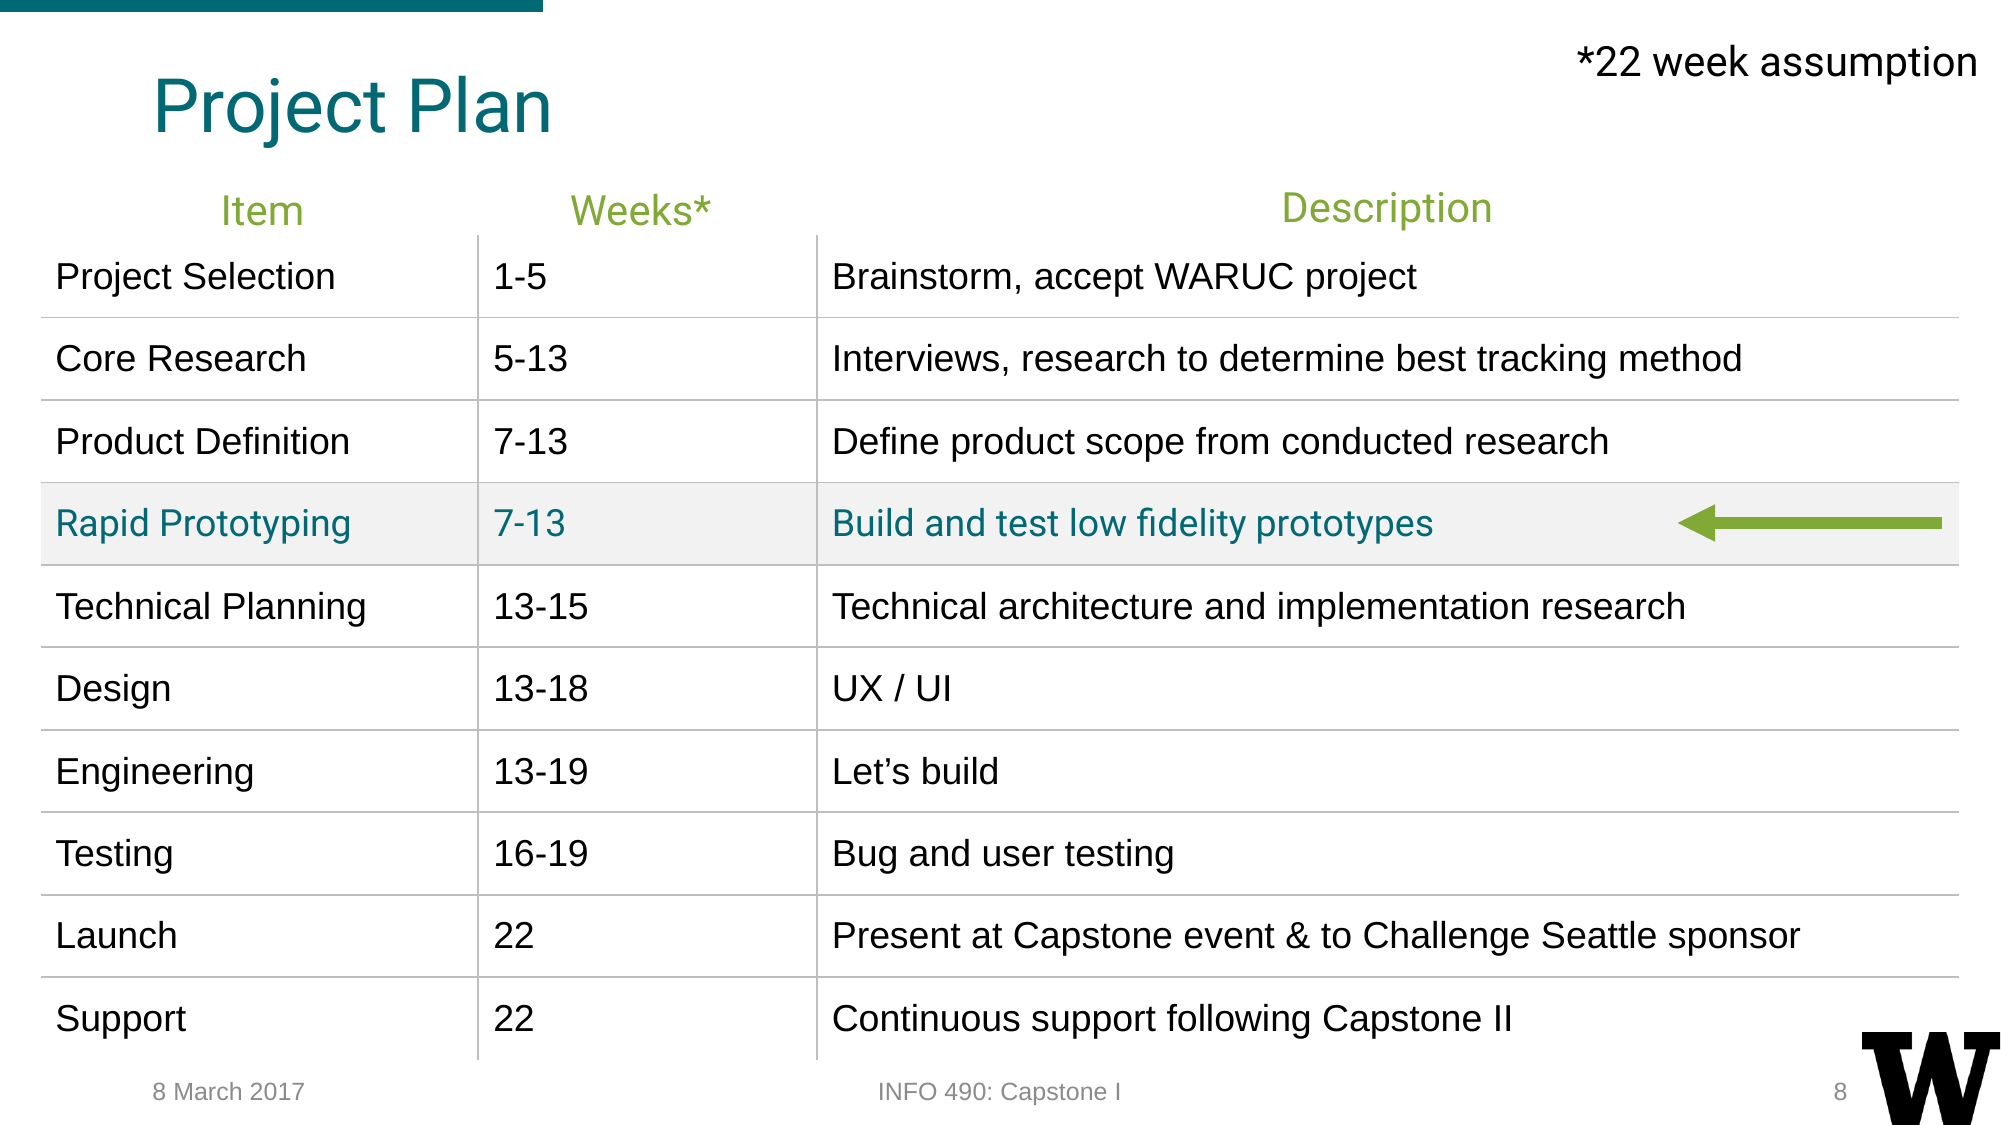

*22 week assumption
# Project Plan
Description
Item
Weeks*
| Project Selection | 1-5 | Brainstorm, accept WARUC project |
| --- | --- | --- |
| Core Research | 5-13 | Interviews, research to determine best tracking method |
| Product Definition | 7-13 | Define product scope from conducted research |
| Rapid Prototyping | 7-13 | Build and test low fidelity prototypes |
| Technical Planning | 13-15 | Technical architecture and implementation research |
| Design | 13-18 | UX / UI |
| Engineering | 13-19 | Let’s build |
| Testing | 16-19 | Bug and user testing |
| Launch | 22 | Present at Capstone event & to Challenge Seattle sponsor |
| Support | 22 | Continuous support following Capstone II |
8 March 2017
INFO 490: Capstone I
8